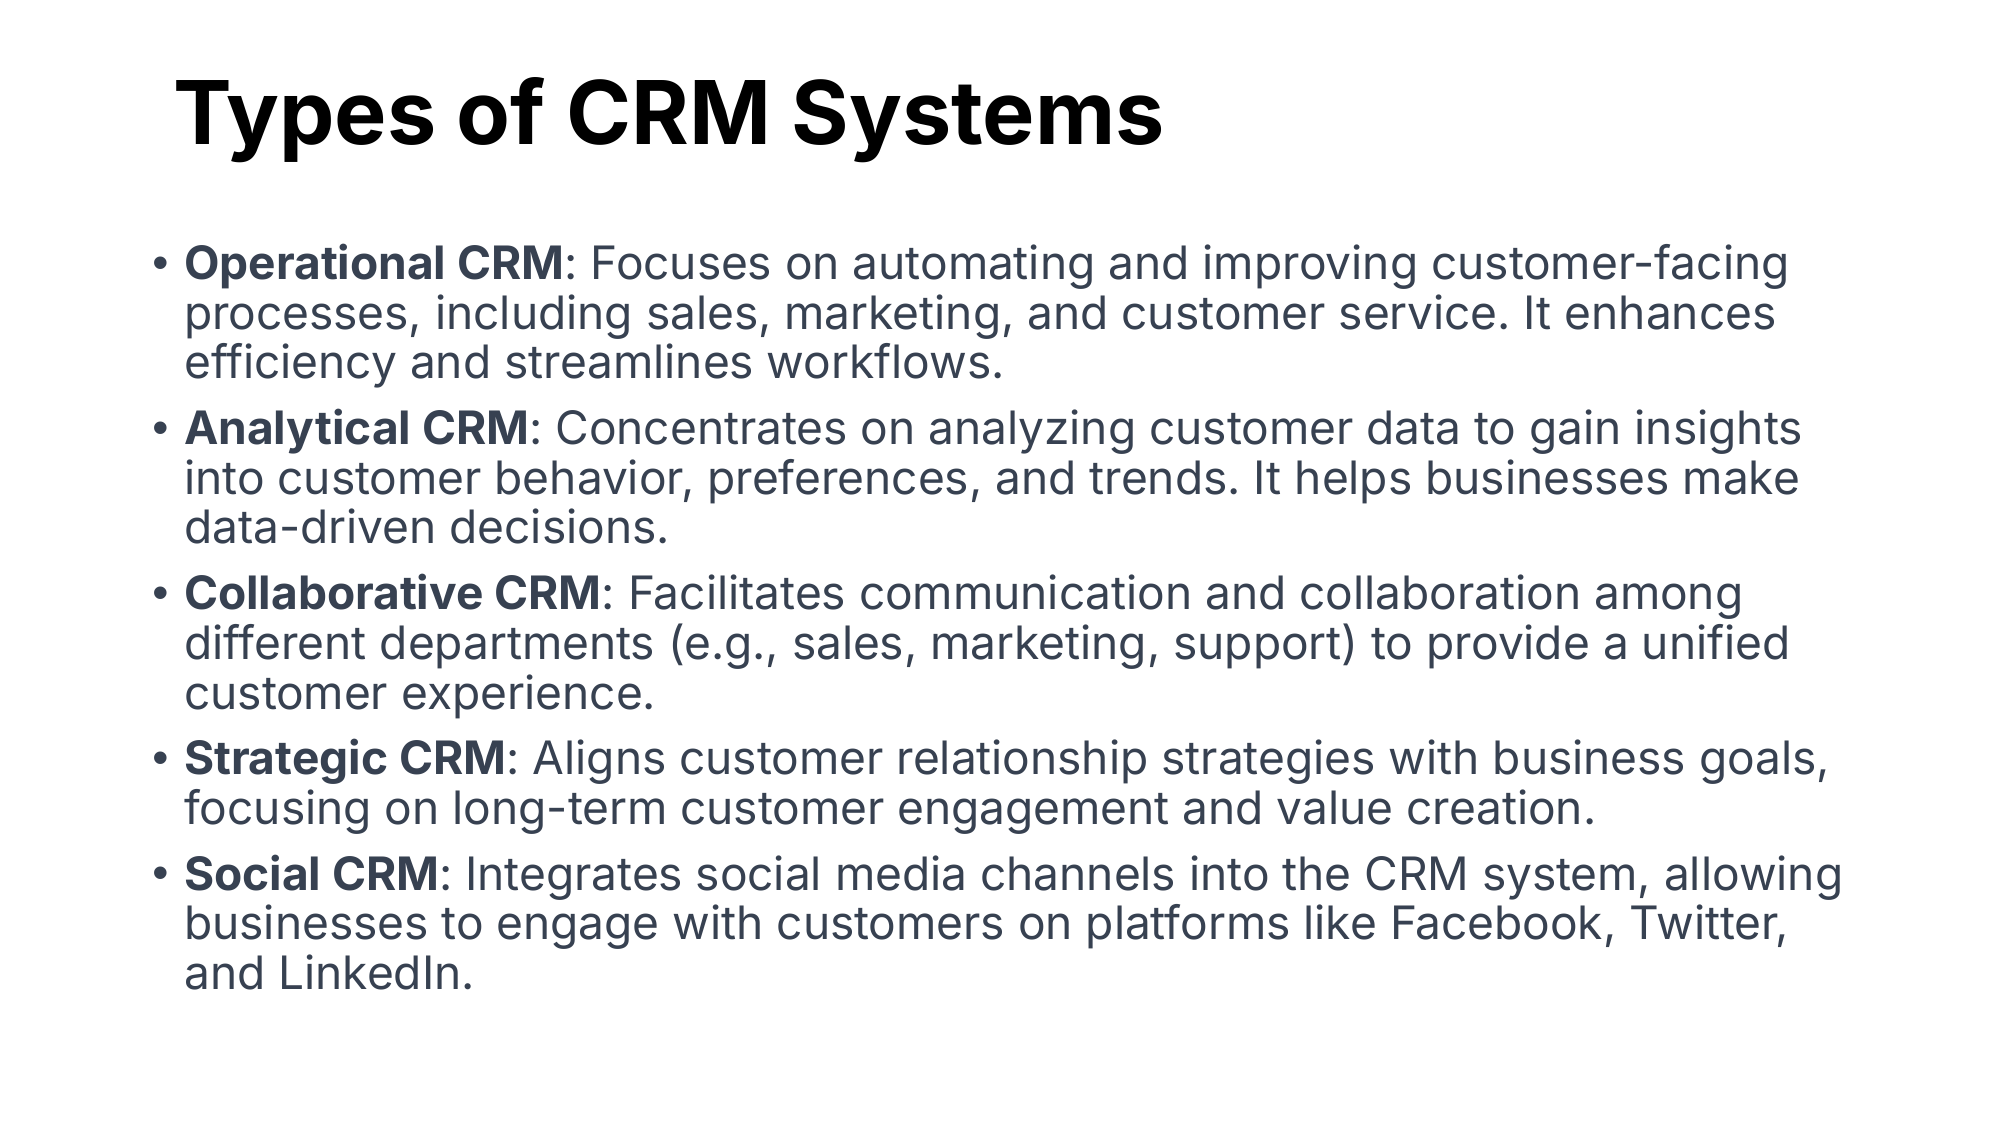

# Types of CRM Systems
Operational CRM: Focuses on automating and improving customer-facing processes, including sales, marketing, and customer service. It enhances efficiency and streamlines workflows.
Analytical CRM: Concentrates on analyzing customer data to gain insights into customer behavior, preferences, and trends. It helps businesses make data-driven decisions.
Collaborative CRM: Facilitates communication and collaboration among different departments (e.g., sales, marketing, support) to provide a unified customer experience.
Strategic CRM: Aligns customer relationship strategies with business goals, focusing on long-term customer engagement and value creation.
Social CRM: Integrates social media channels into the CRM system, allowing businesses to engage with customers on platforms like Facebook, Twitter, and LinkedIn.